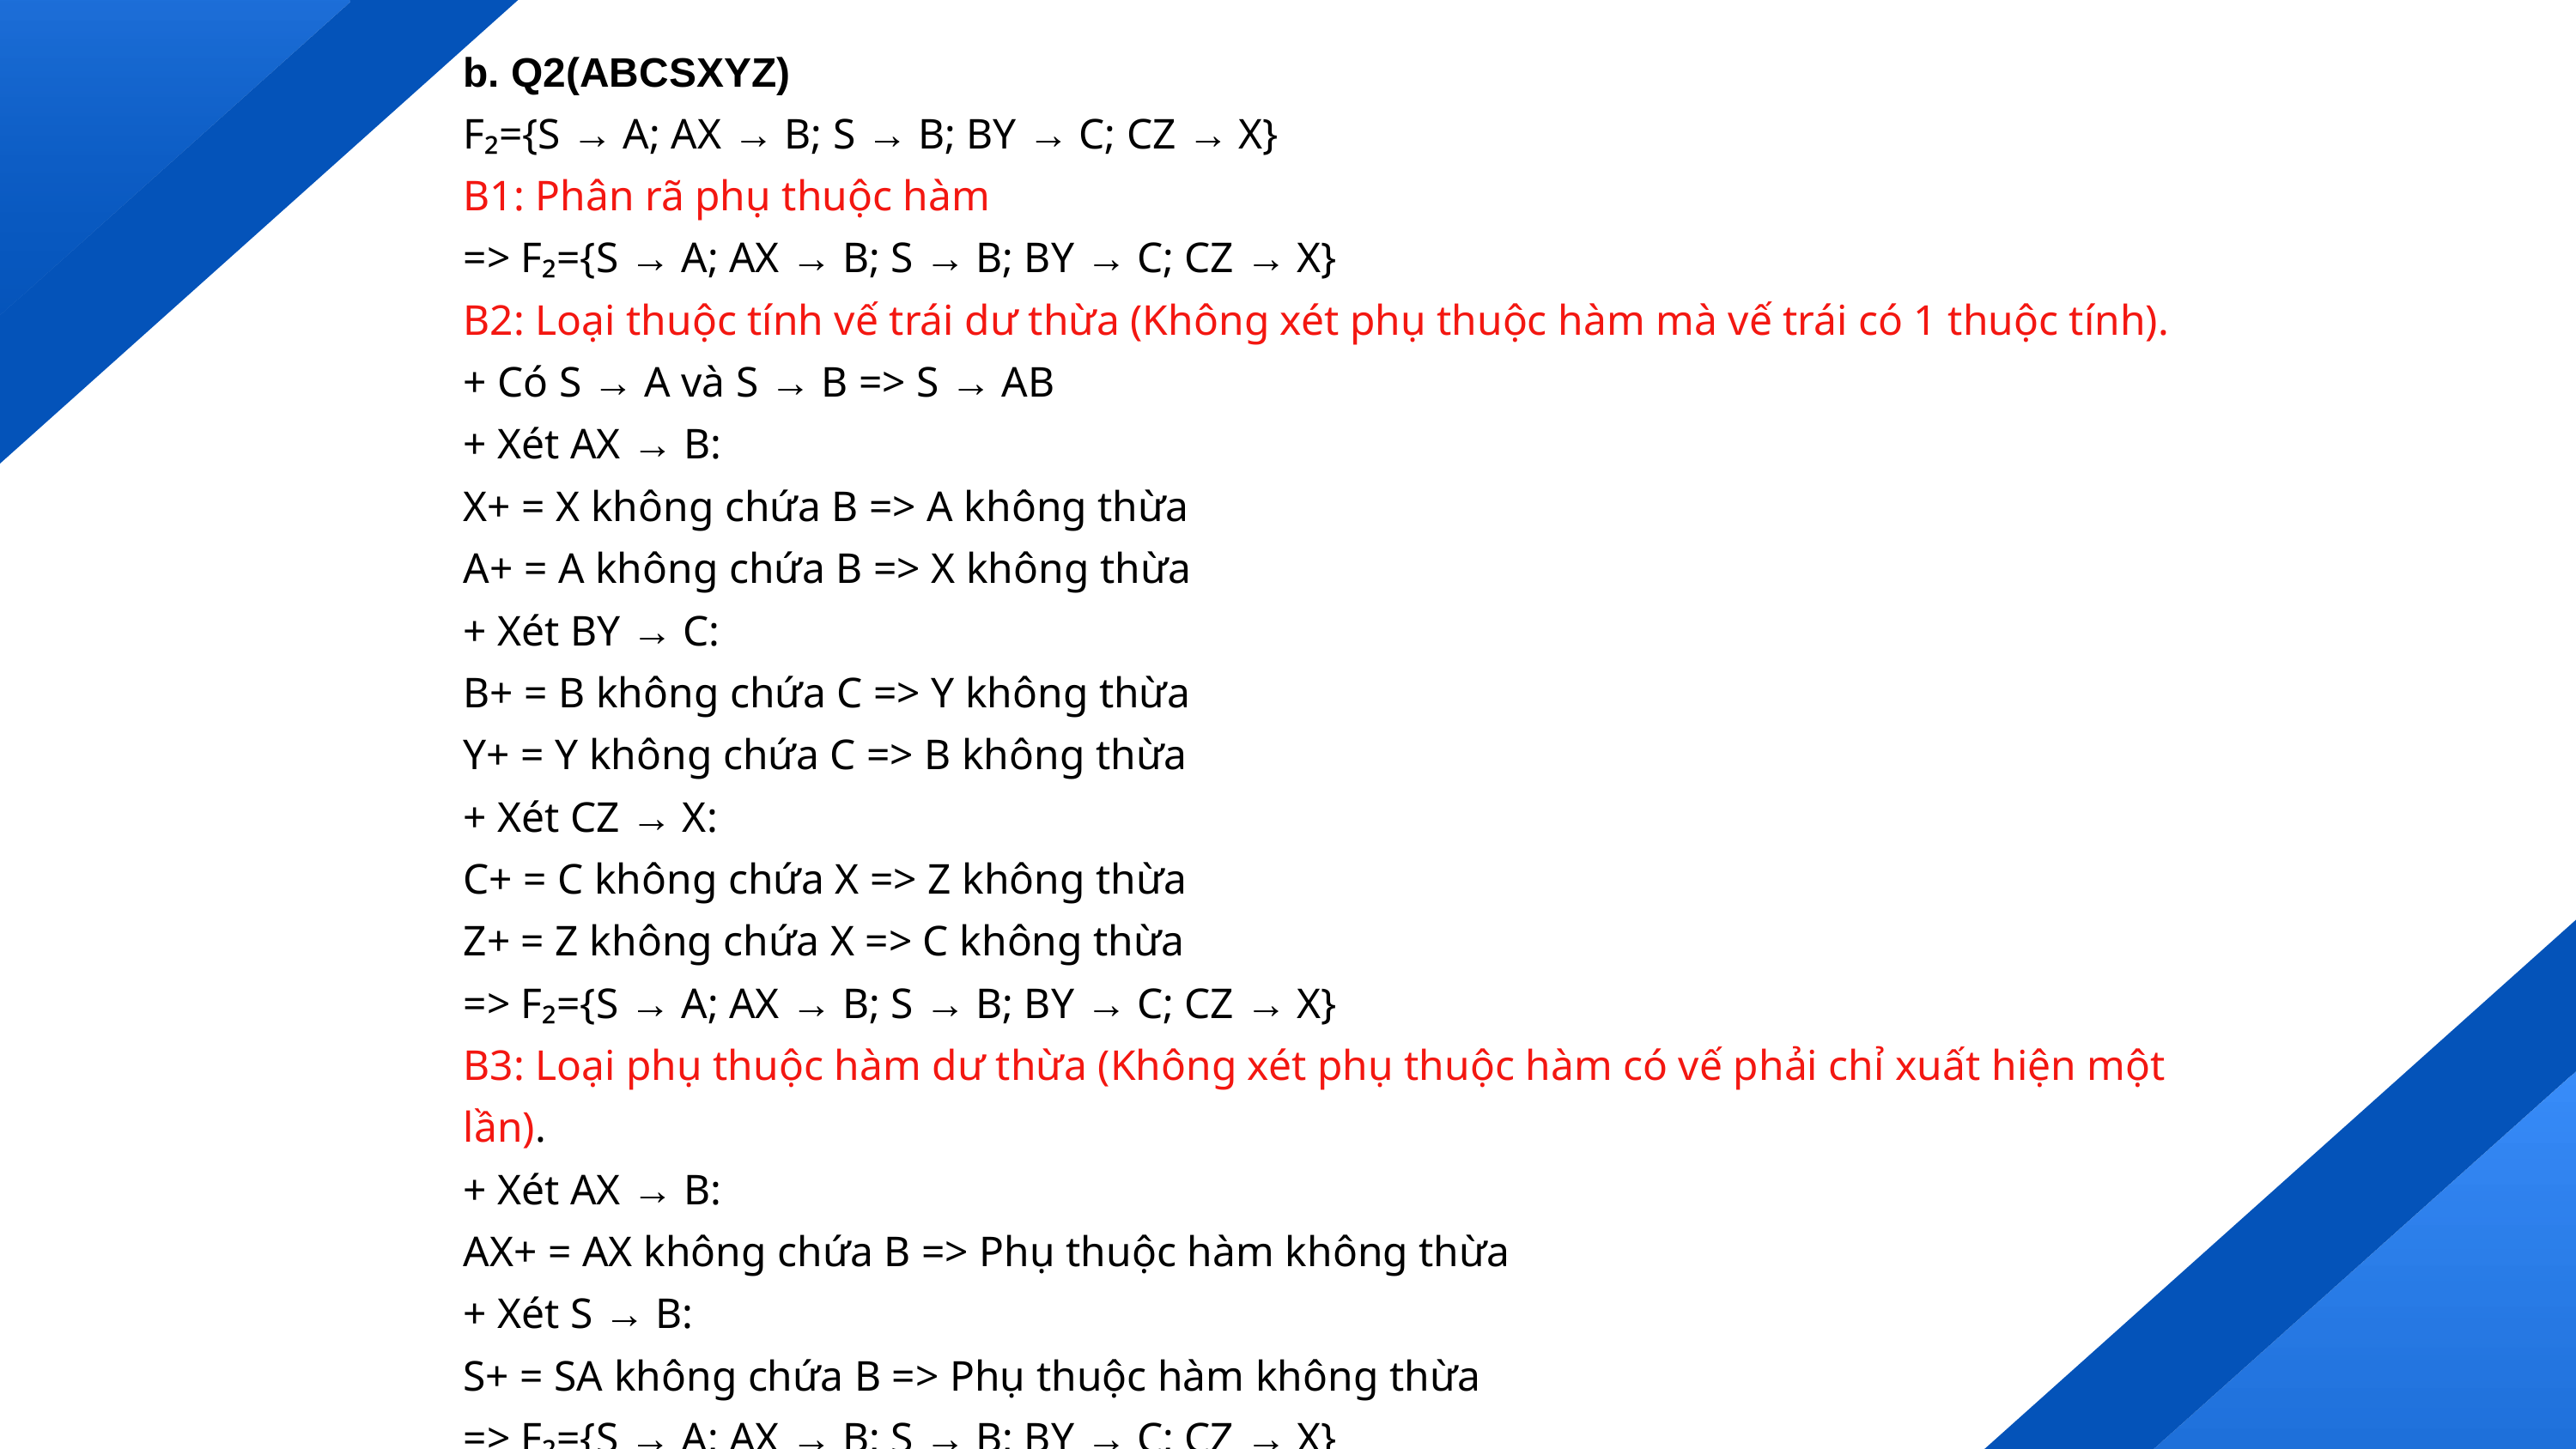

b. Q2(ABCSXYZ)
F₂={S → A; AX → B; S → B; BY → C; CZ → X}
B1: Phân rã phụ thuộc hàm
=> F₂={S → A; AX → B; S → B; BY → C; CZ → X}
B2: Loại thuộc tính vế trái dư thừa (Không xét phụ thuộc hàm mà vế trái có 1 thuộc tính).
+ Có S → A và S → B => S → AB
+ Xét AX → B:
X+ = X không chứa B => A không thừa
A+ = A không chứa B => X không thừa
+ Xét BY → C:
B+ = B không chứa C => Y không thừa
Y+ = Y không chứa C => B không thừa
+ Xét CZ → X:
C+ = C không chứa X => Z không thừa
Z+ = Z không chứa X => C không thừa
=> F₂={S → A; AX → B; S → B; BY → C; CZ → X}
B3: Loại phụ thuộc hàm dư thừa (Không xét phụ thuộc hàm có vế phải chỉ xuất hiện một lần).
+ Xét AX → B:
AX+ = AX không chứa B => Phụ thuộc hàm không thừa
+ Xét S → B:
S+ = SA không chứa B => Phụ thuộc hàm không thừa
=> F₂={S → A; AX → B; S → B; BY → C; CZ → X}
Kết luận: Fmin = {S → A; AX → B; S → B; BY → C; CZ → X}